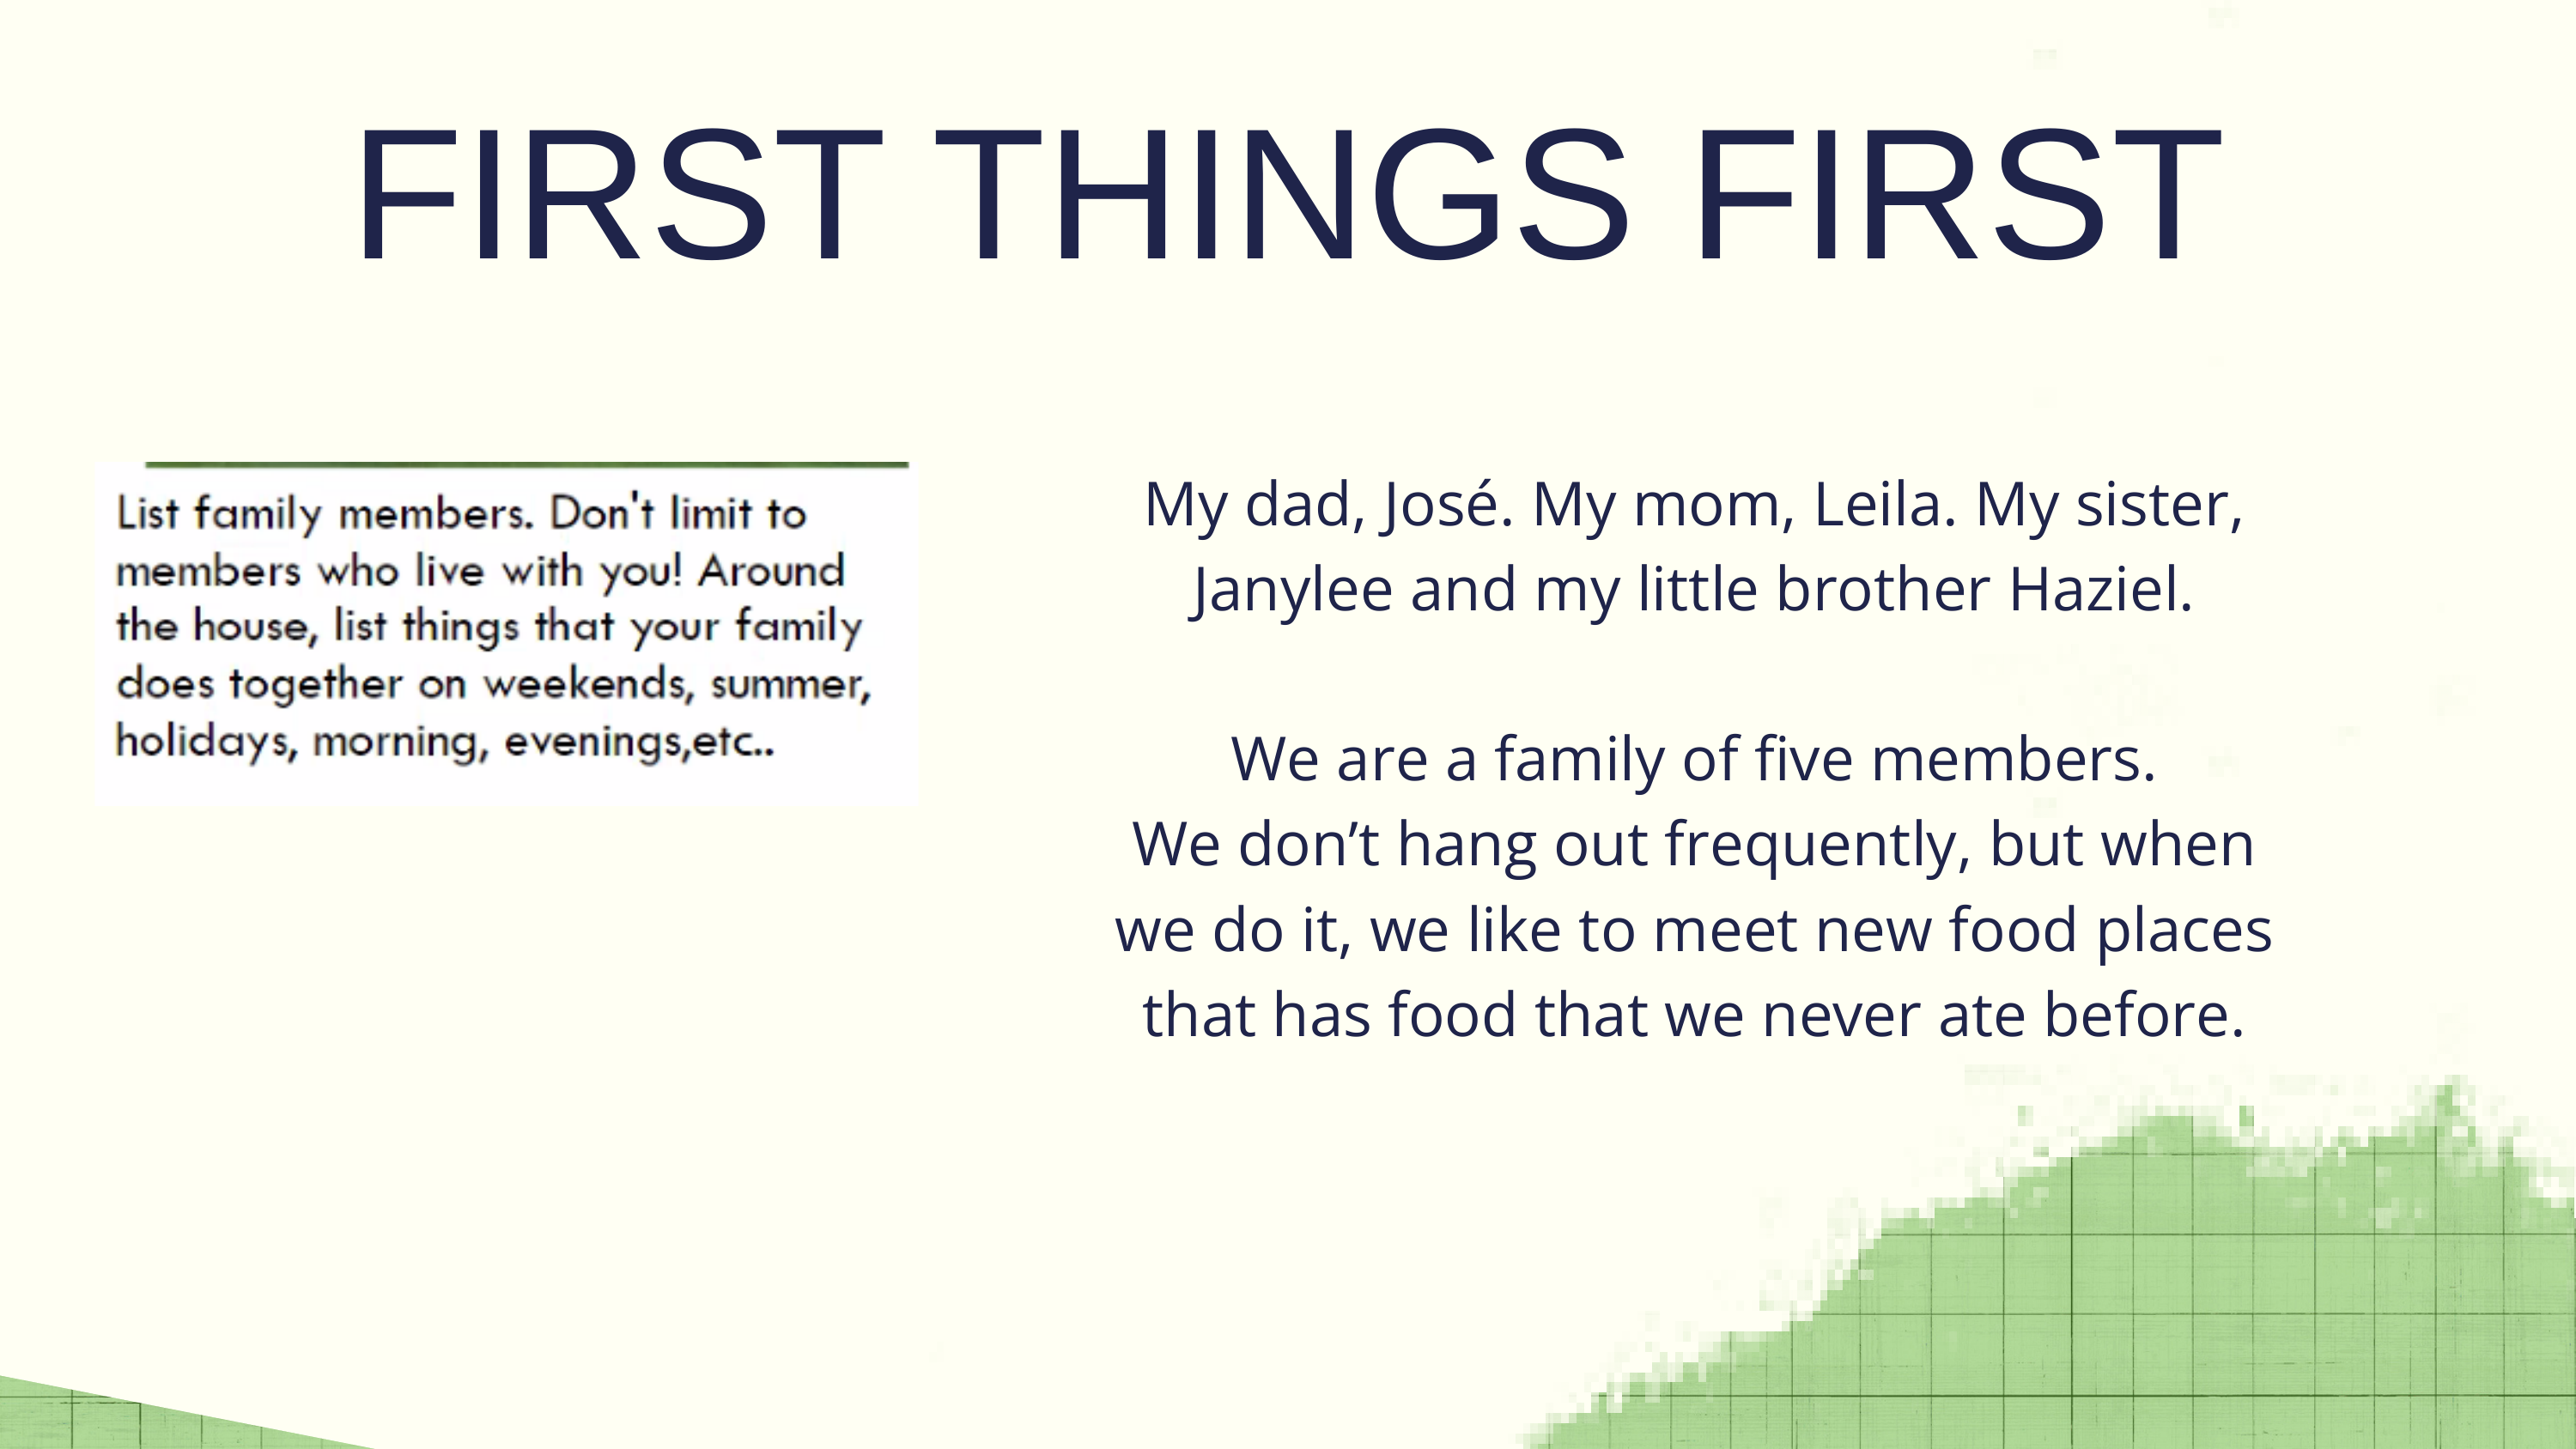

FIRST THINGS FIRST
My dad, José. My mom, Leila. My sister, Janylee and my little brother Haziel.

We are a family of five members.
We don’t hang out frequently, but when we do it, we like to meet new food places that has food that we never ate before.